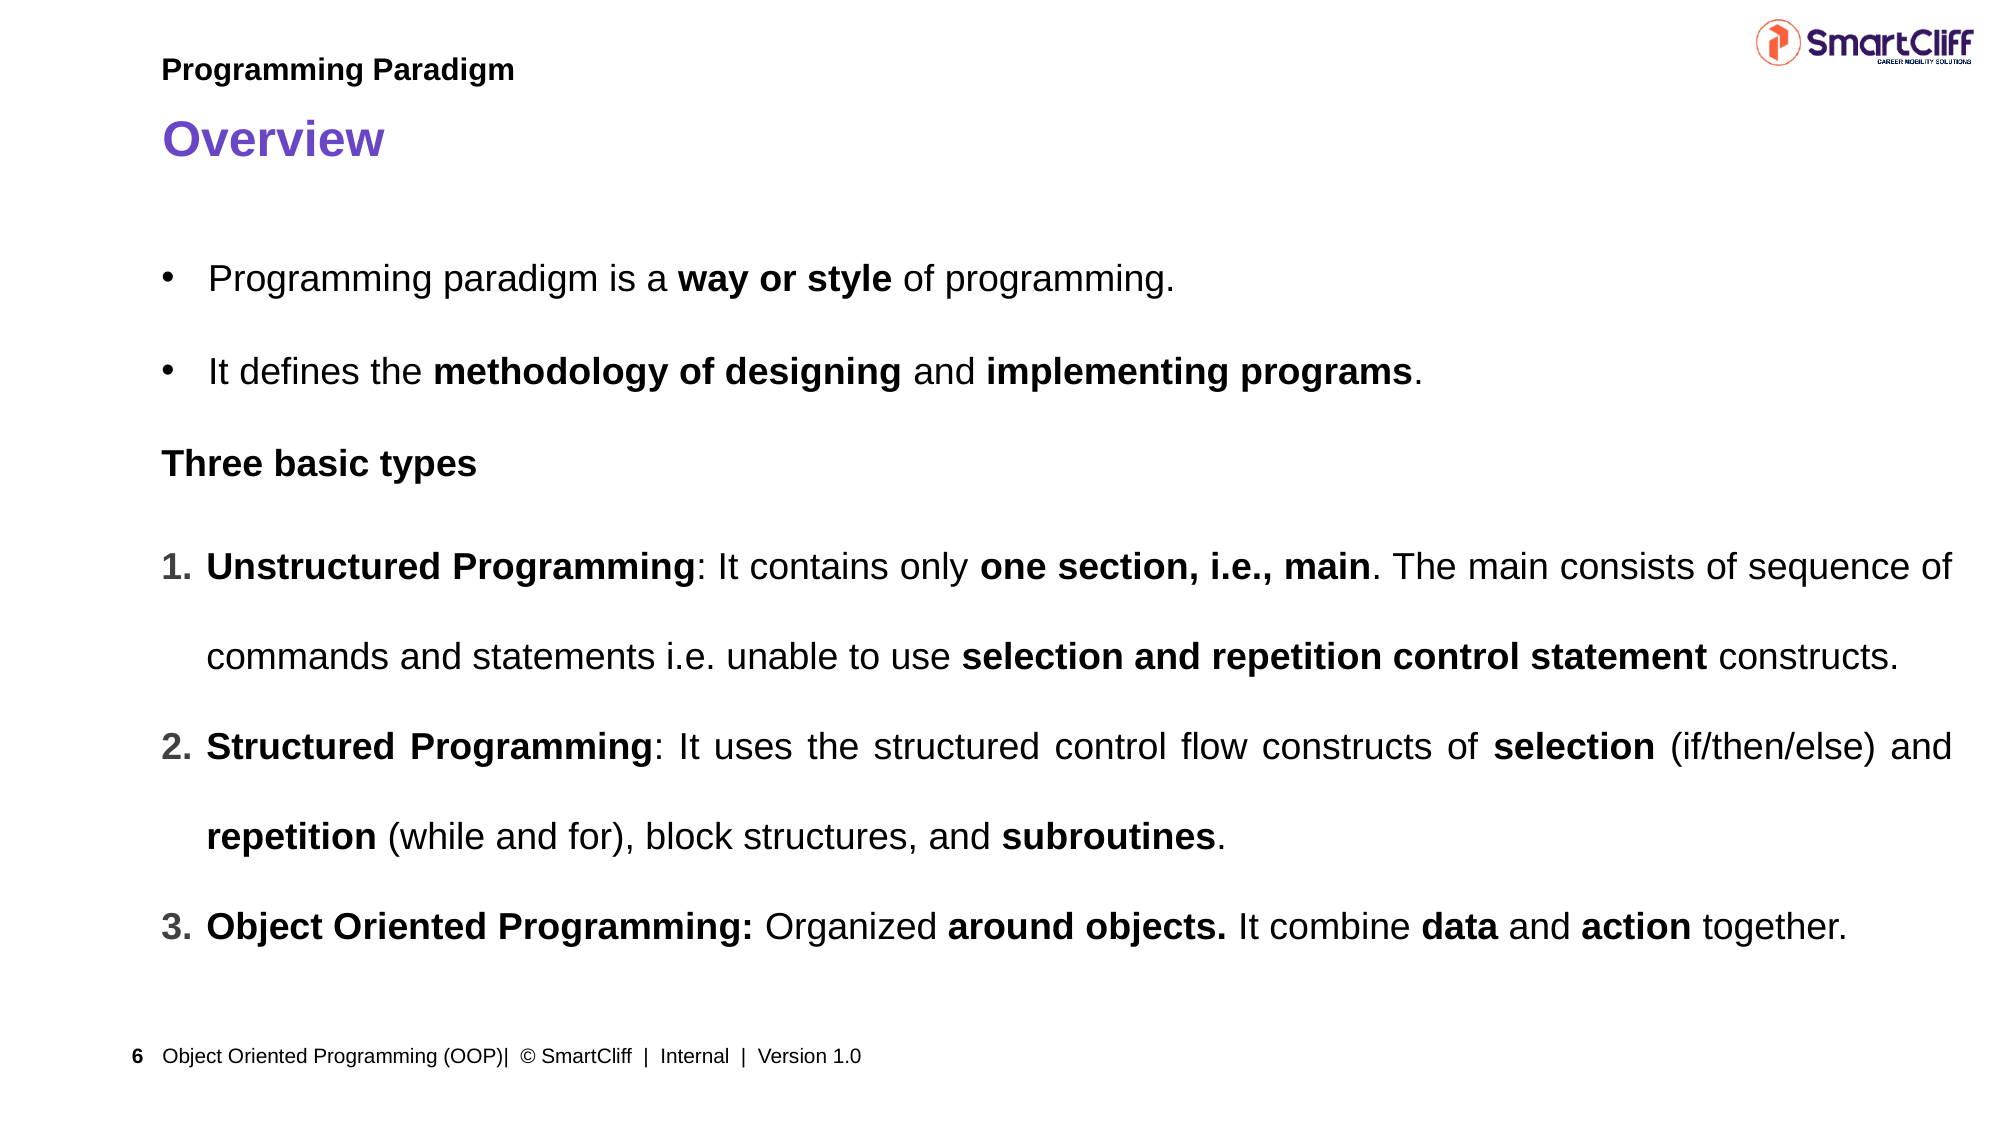

Programming Paradigm
# Overview
Programming paradigm is a way or style of programming.
It defines the methodology of designing and implementing programs.
Three basic types
Unstructured Programming: It contains only one section, i.e., main. The main consists of sequence of commands and statements i.e. unable to use selection and repetition control statement constructs.
Structured Programming: It uses the structured control flow constructs of selection (if/then/else) and repetition (while and for), block structures, and subroutines.
Object Oriented Programming: Organized around objects. It combine data and action together.
Object Oriented Programming (OOP)|  © SmartCliff  |  Internal  |  Version 1.0
6